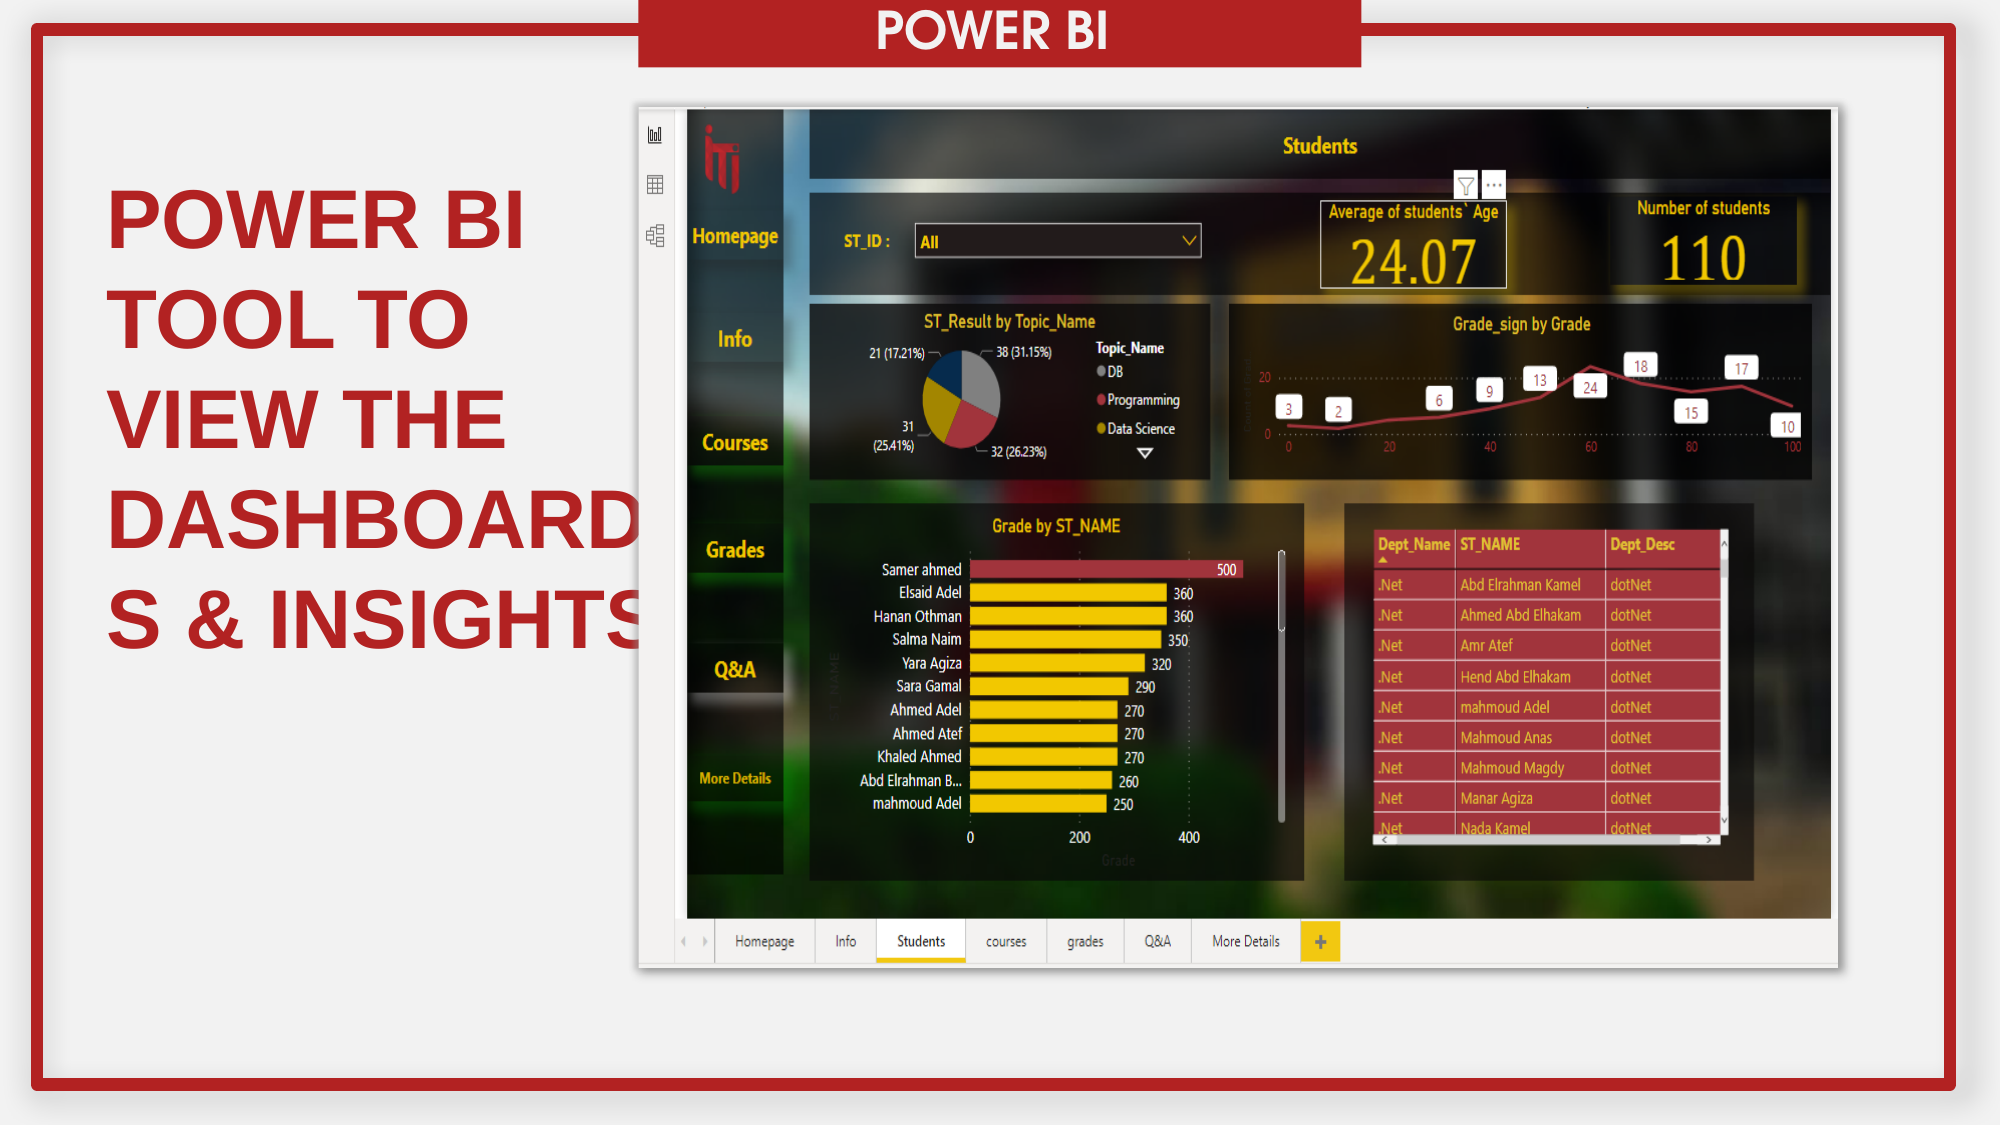

POWER BI

POWER BI TOOL TO VIEW THE DASHBOARDS & INSIGHTS